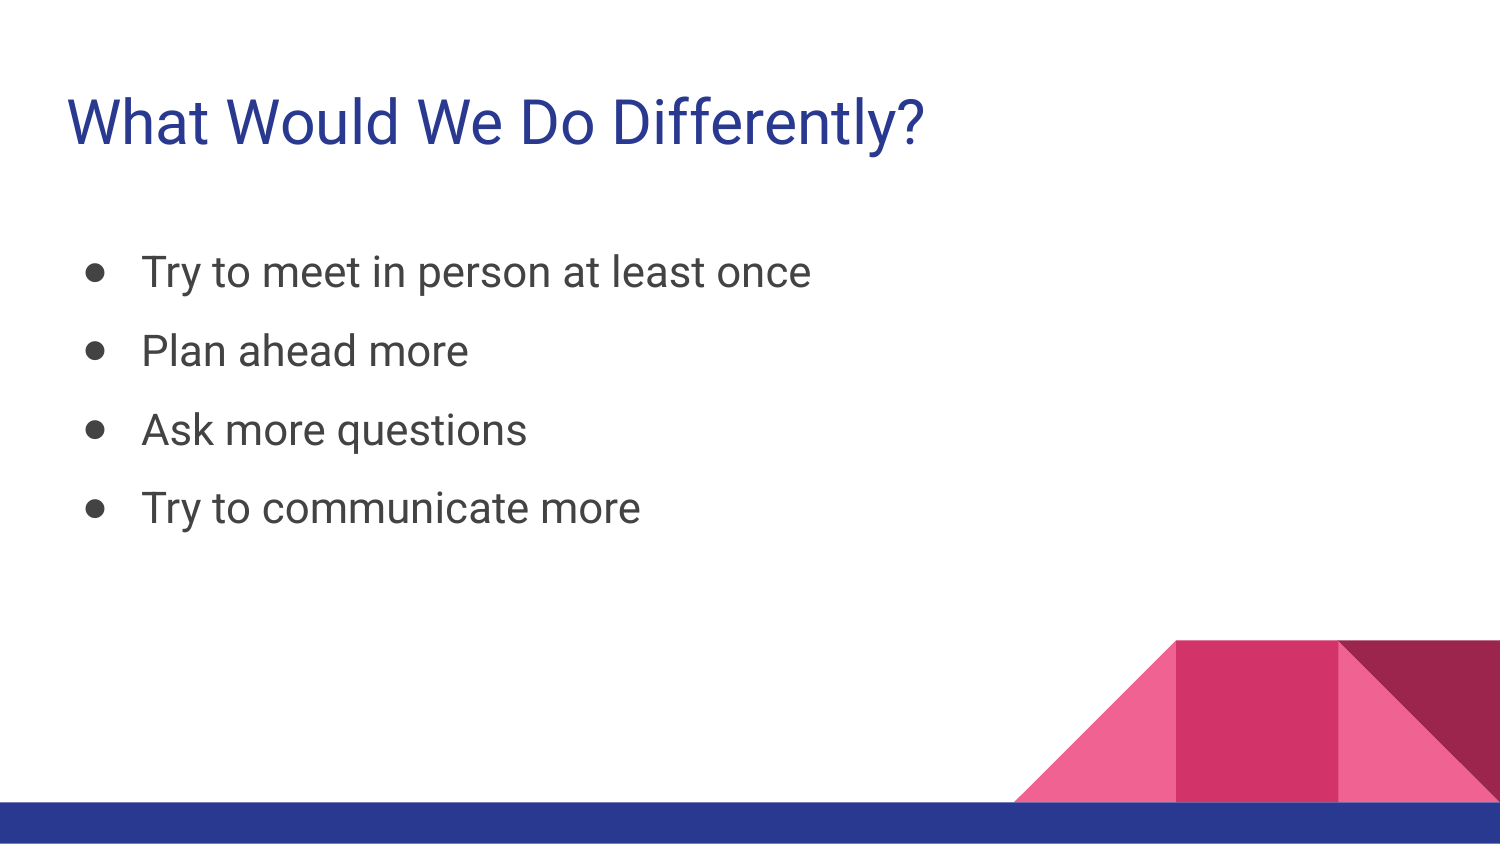

# What Would We Do Differently?

Try to meet in person at least once
Plan ahead more
Ask more questions
Try to communicate more